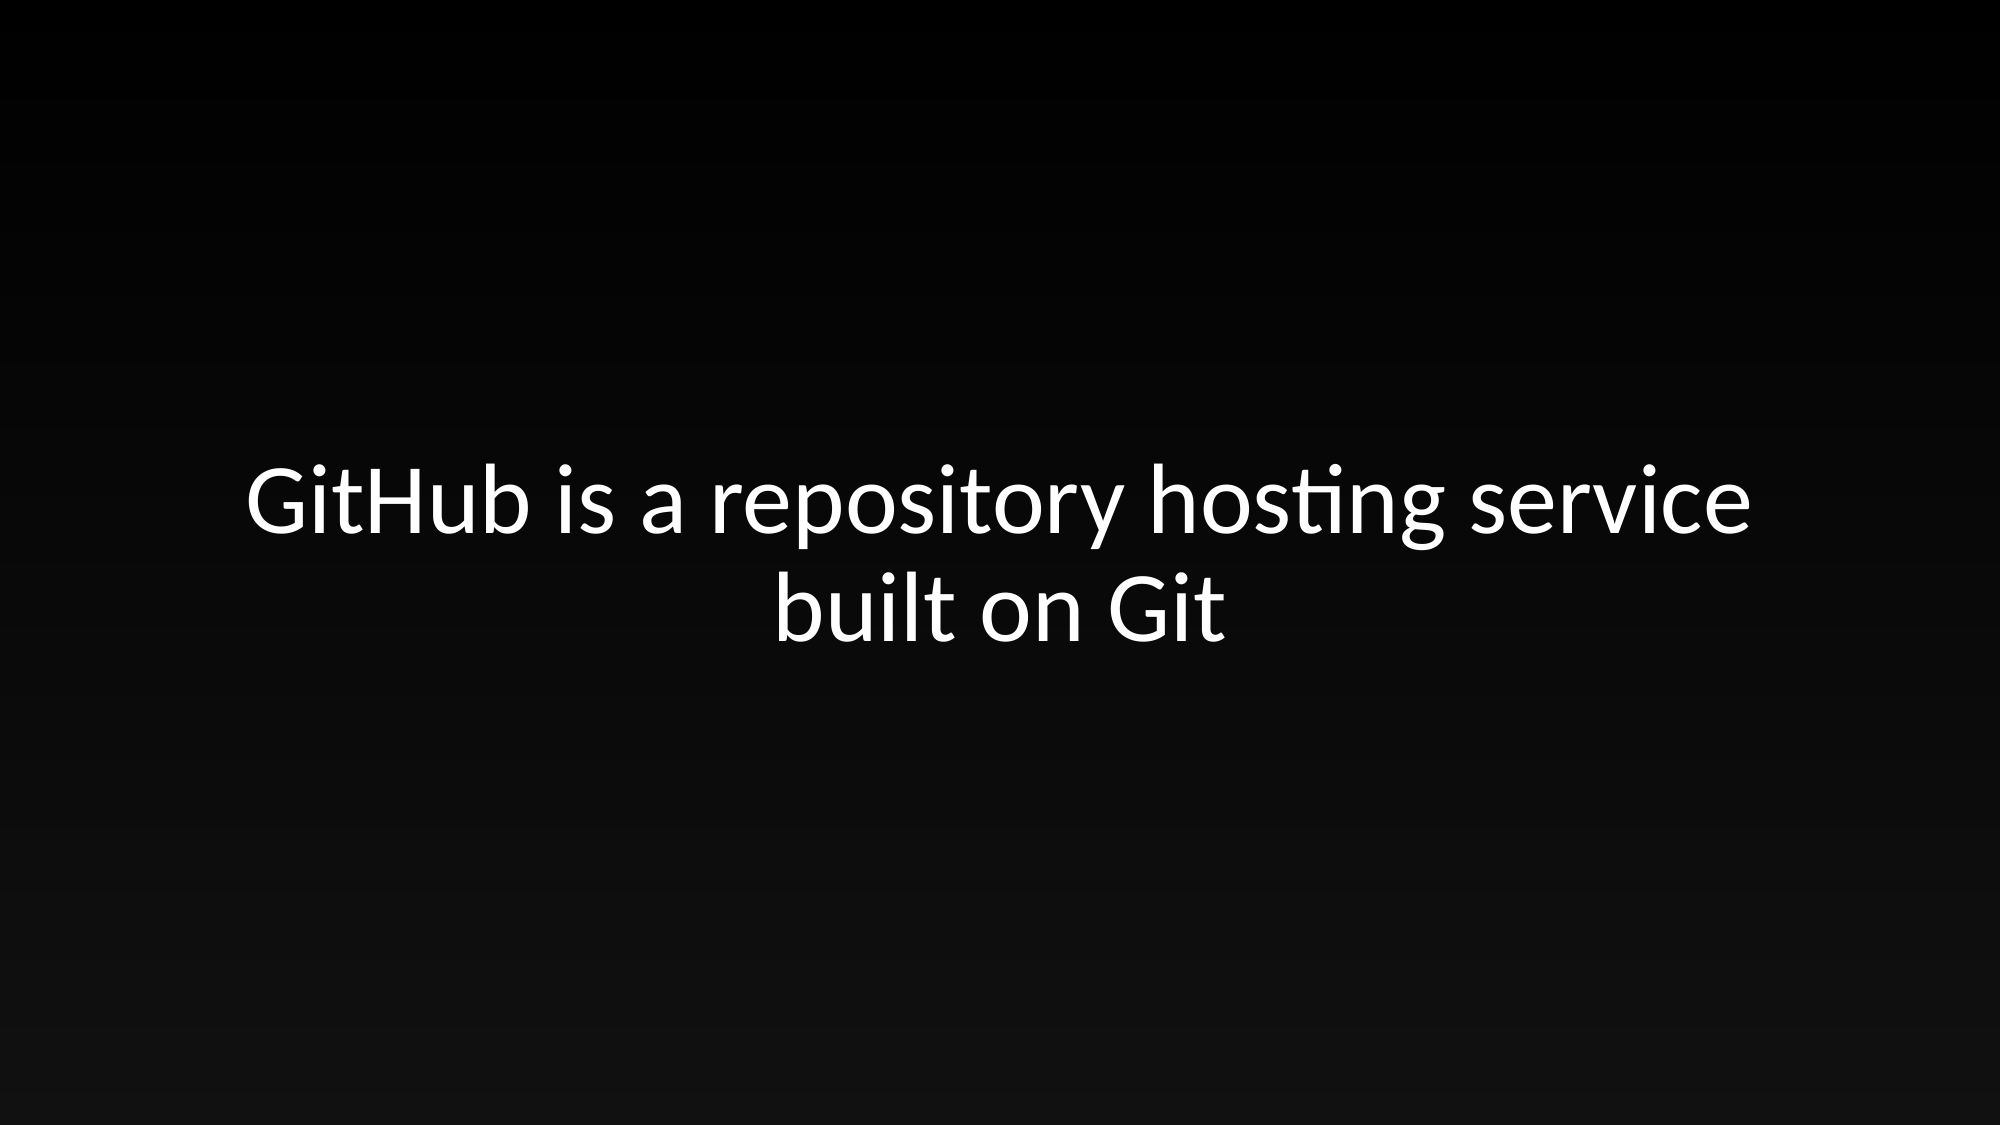

#

GitHub is a repository hosting service built on Git